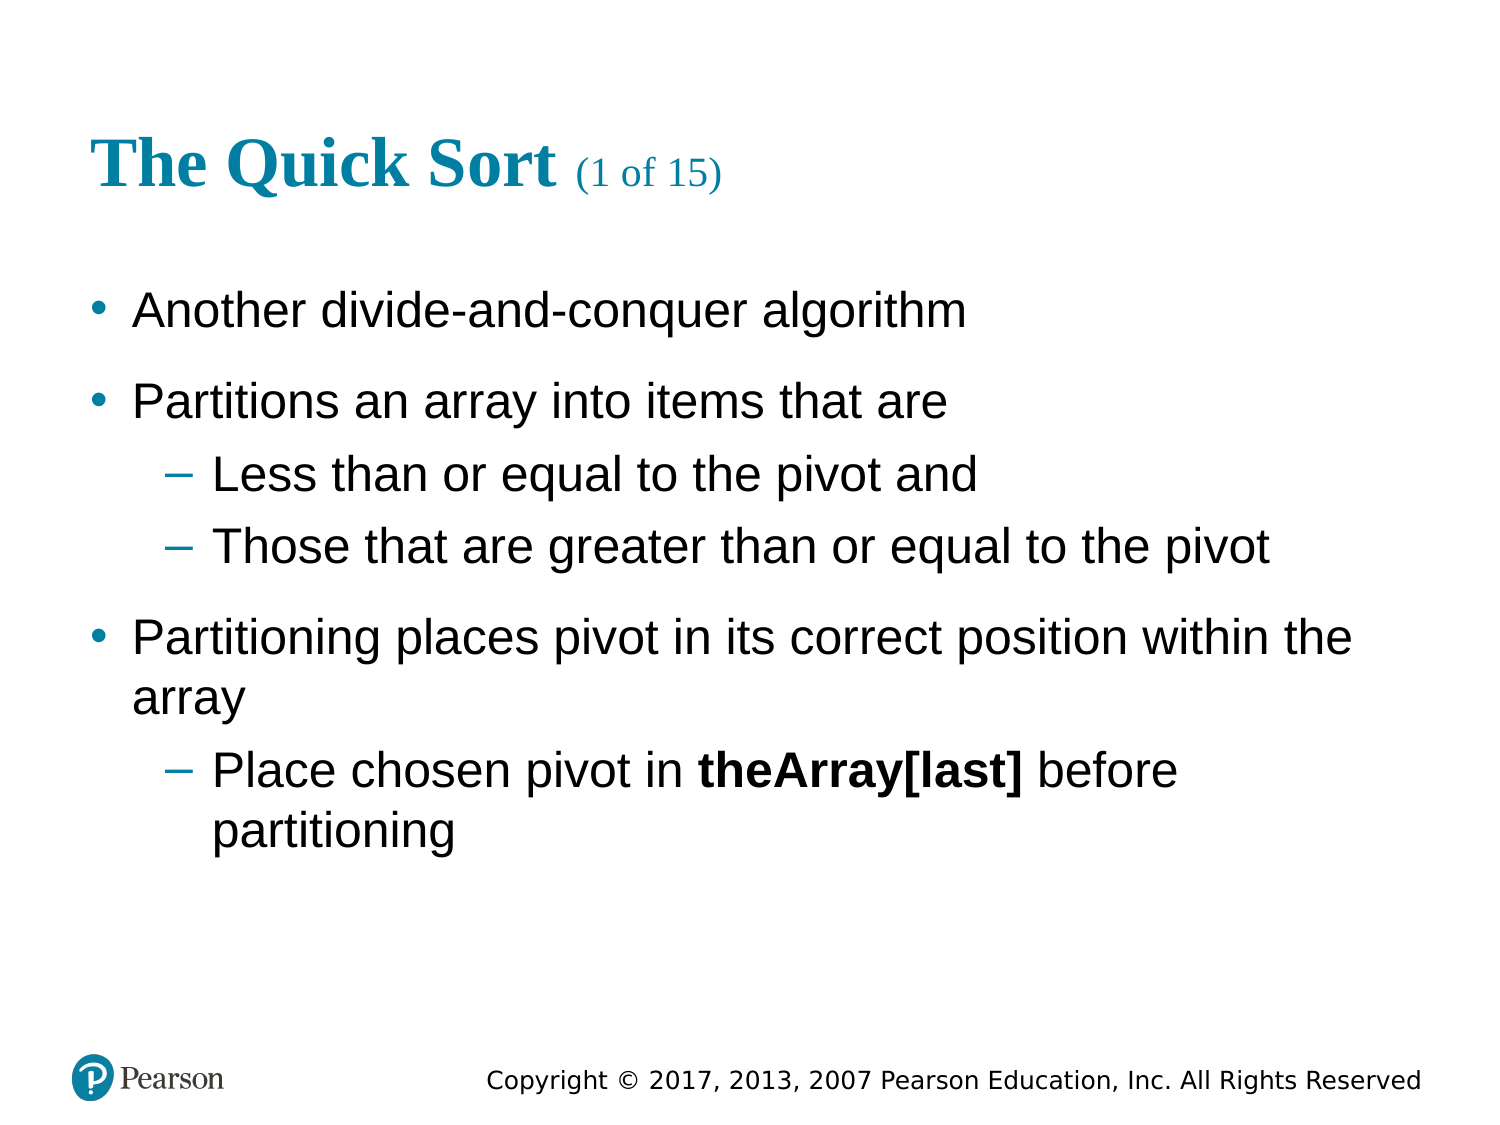

# The Quick Sort (1 of 15)
Another divide-and-conquer algorithm
Partitions an array into items that are
Less than or equal to the pivot and
Those that are greater than or equal to the pivot
Partitioning places pivot in its correct position within the array
Place chosen pivot in theArray[last] before partitioning